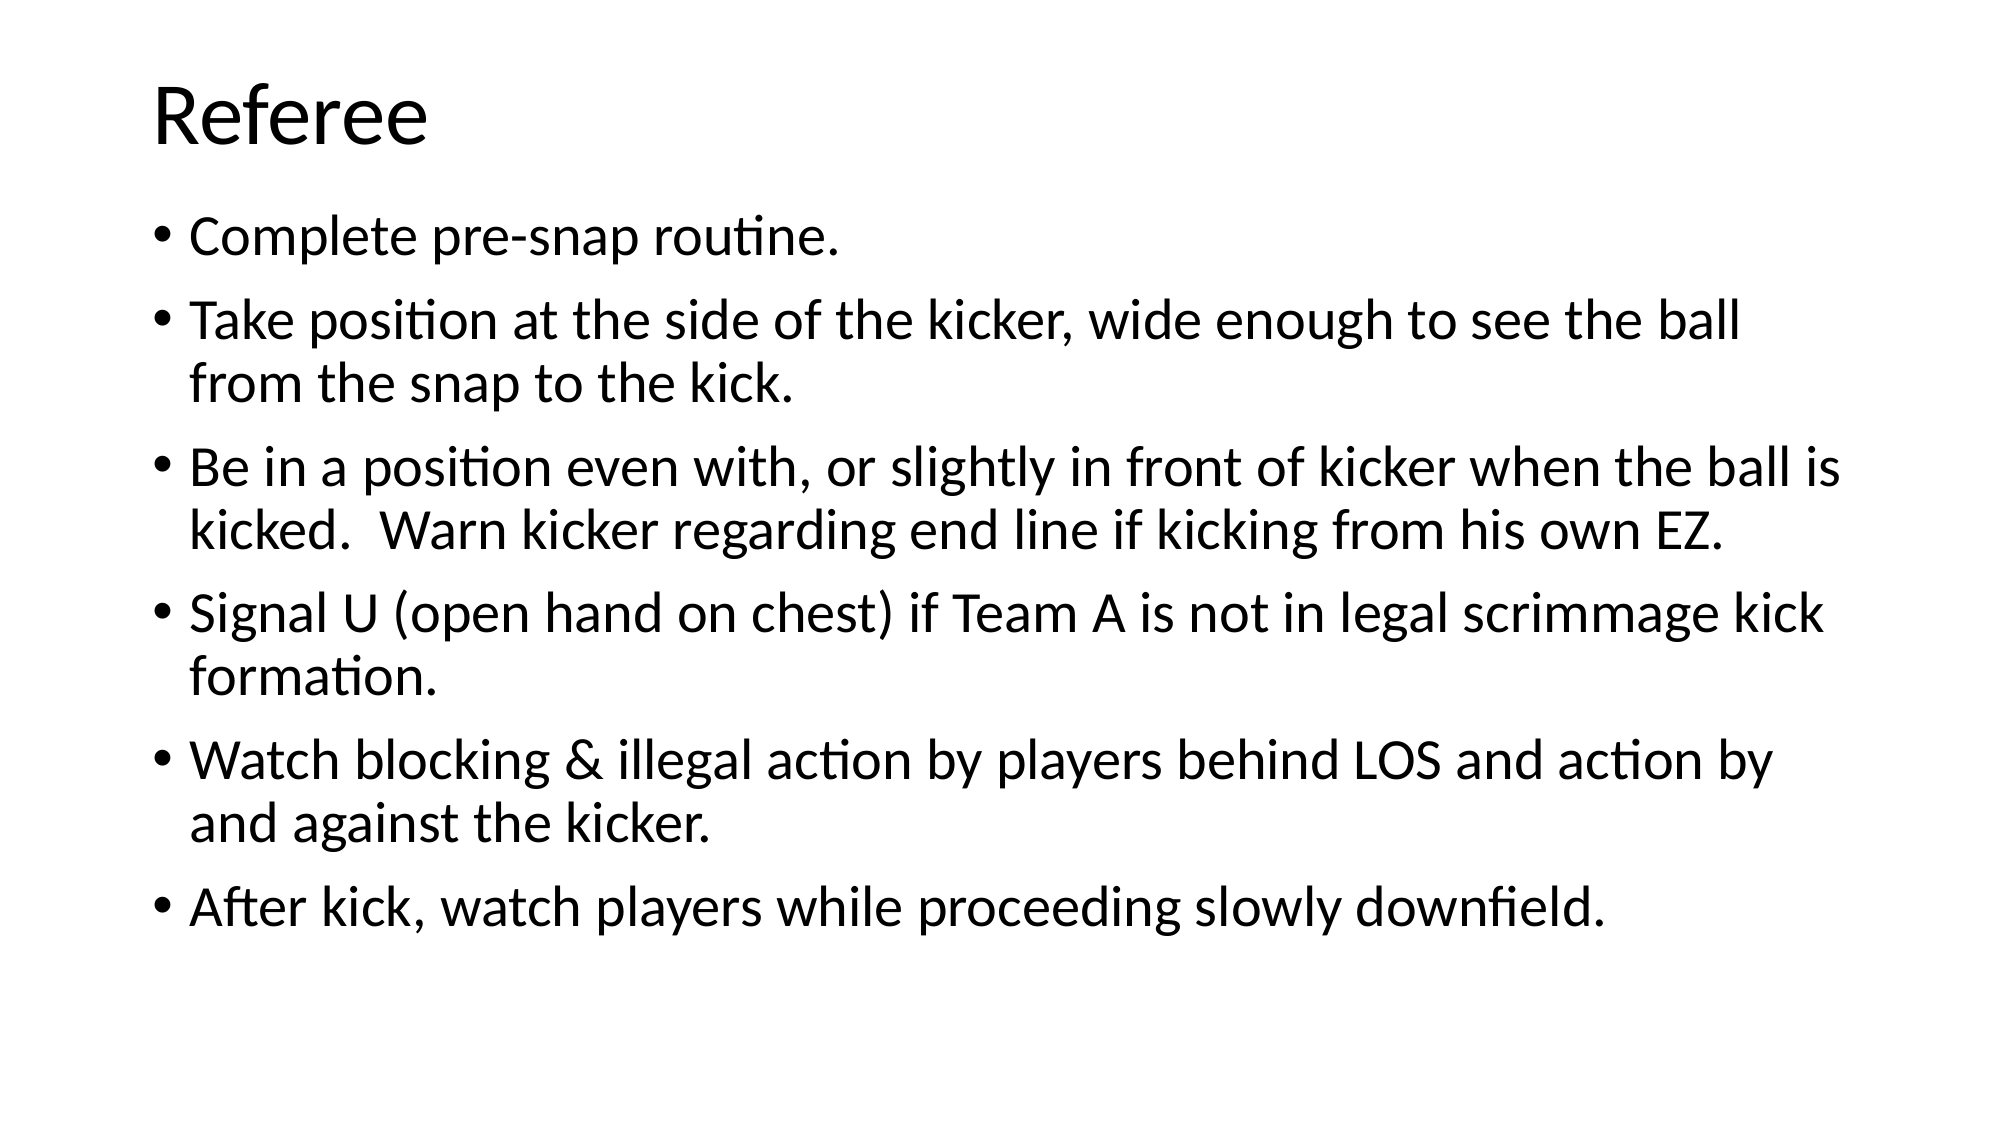

# Referee
Complete pre-snap routine.
Take position at the side of the kicker, wide enough to see the ball from the snap to the kick.
Be in a position even with, or slightly in front of kicker when the ball is kicked.  Warn kicker regarding end line if kicking from his own EZ.
Signal U (open hand on chest) if Team A is not in legal scrimmage kick formation.
Watch blocking & illegal action by players behind LOS and action by and against the kicker.
After kick, watch players while proceeding slowly downfield.